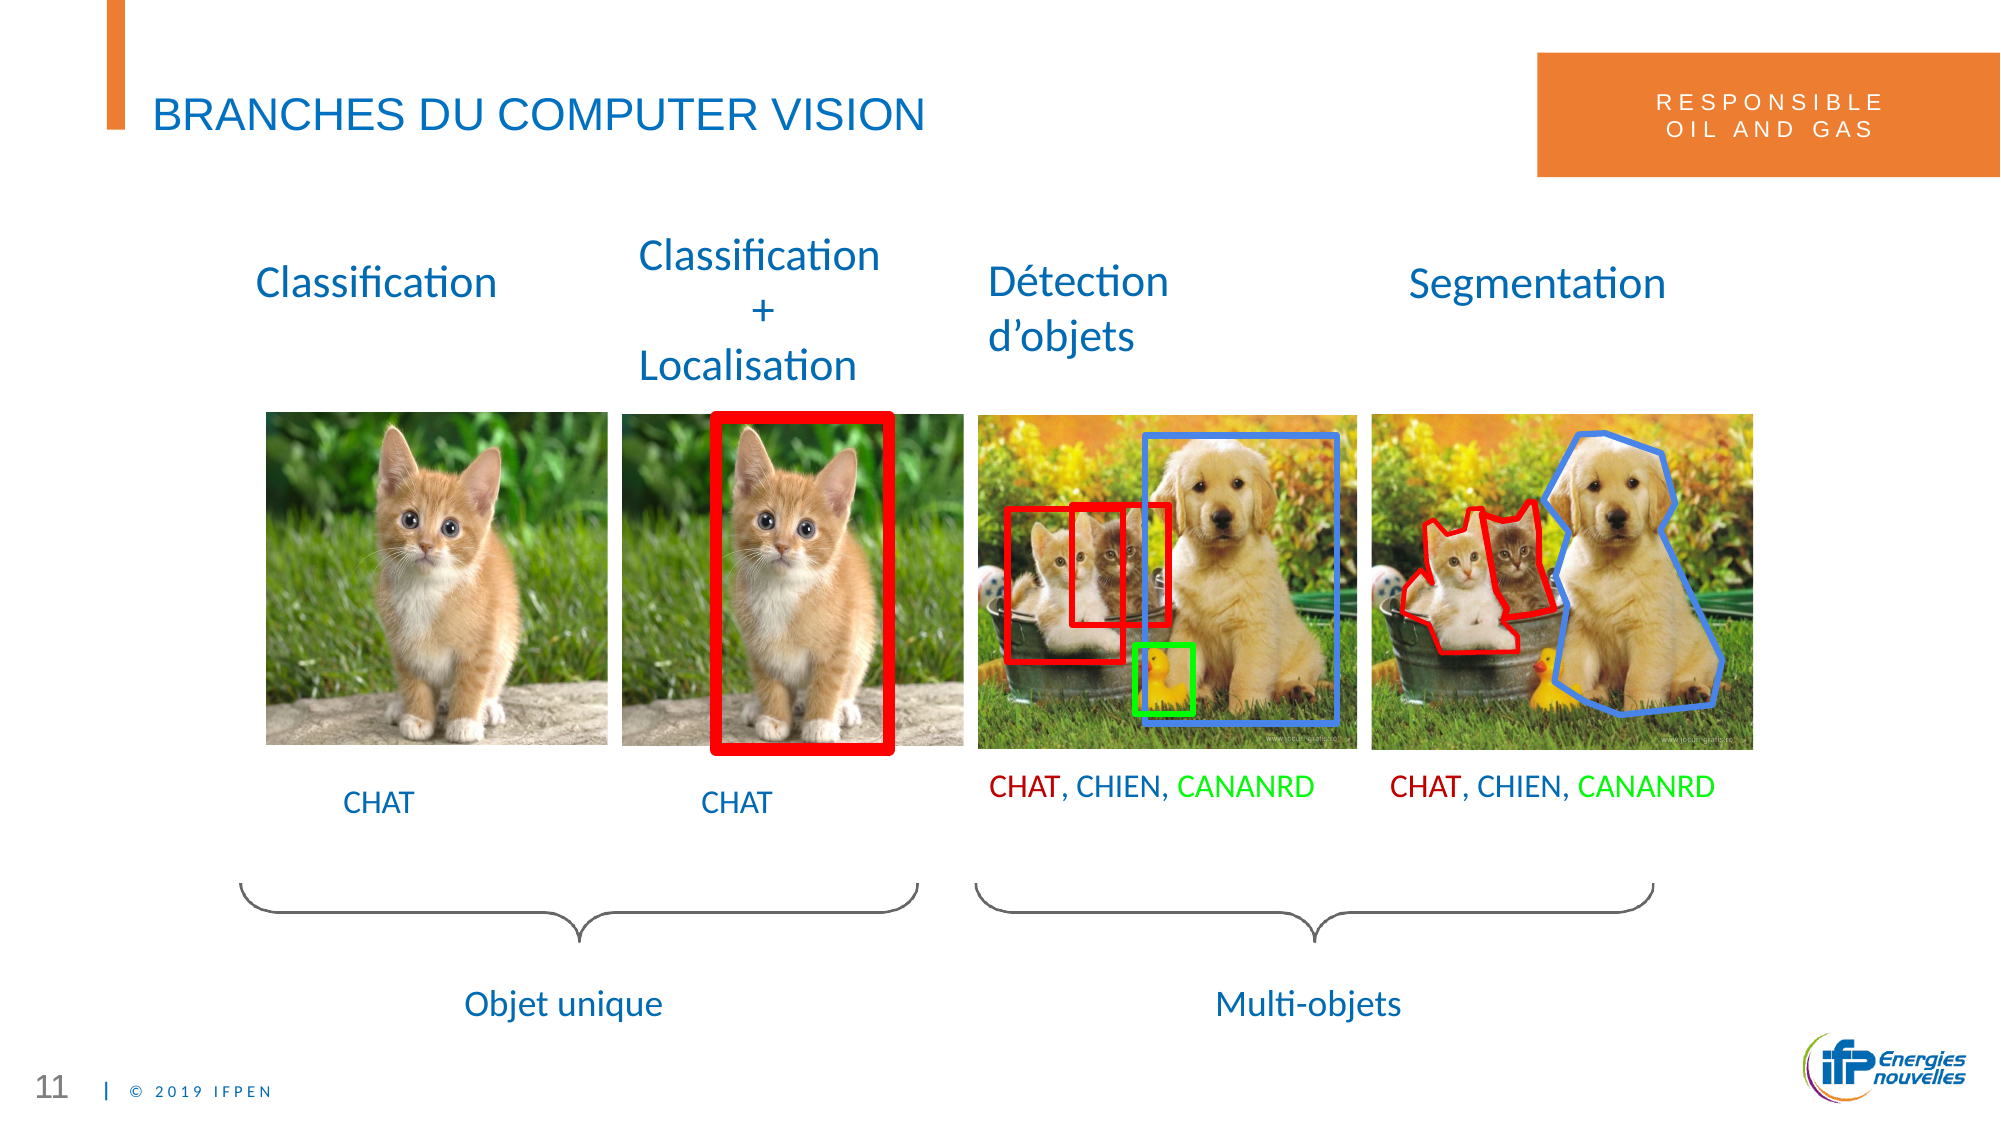

# BRANCHES DU COMPUTER VISION
Classification
           +
Localisation
Détection d’objets
Classification
Segmentation

CHAT, CHIEN, CANANRD
CHAT, CHIEN, CANANRD
CHAT
CHAT

Objet unique
Multi-objets